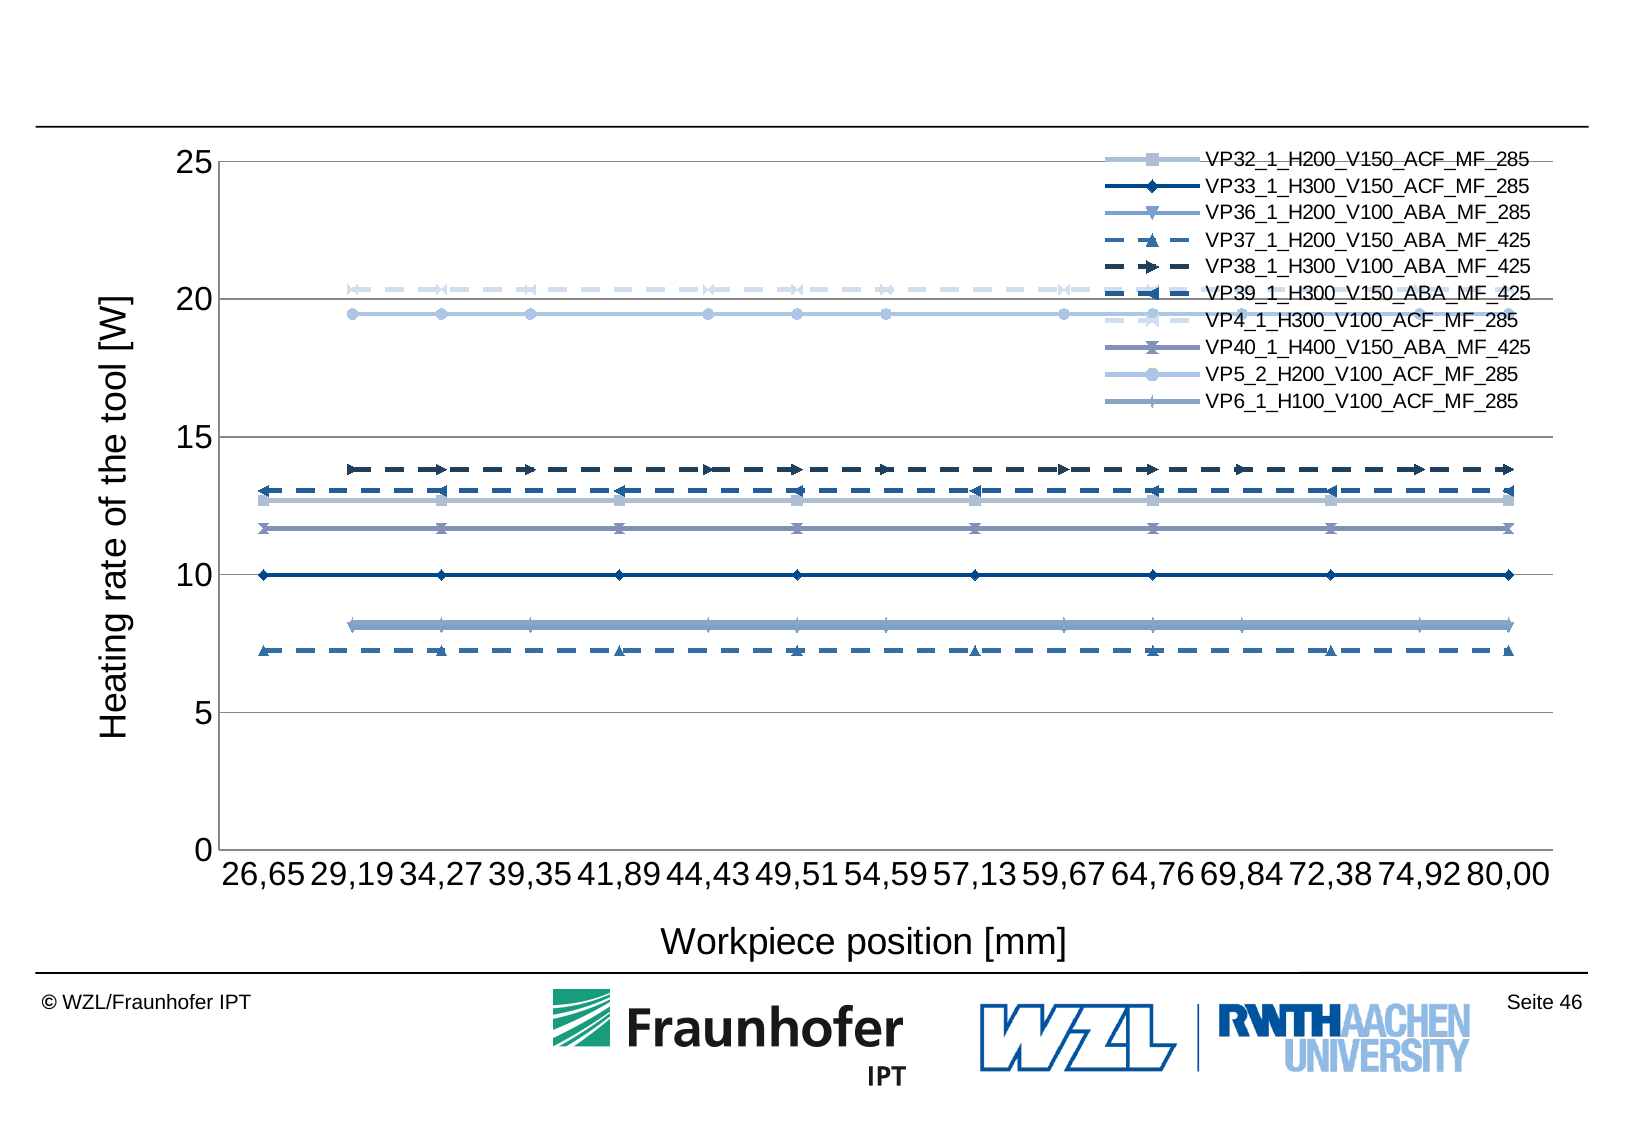

#

### Chart

| Category | VP32_1_H200_V150_ACF_MF_285 | VP33_1_H300_V150_ACF_MF_285 | VP36_1_H200_V100_ABA_MF_285 | VP37_1_H200_V150_ABA_MF_425 | VP38_1_H300_V100_ABA_MF_425 | VP39_1_H300_V150_ABA_MF_425 | VP4_1_H300_V100_ACF_MF_285 | VP40_1_H400_V150_ABA_MF_425 | VP5_2_H200_V100_ACF_MF_285 | VP6_1_H100_V100_ACF_MF_285 |
|---|---|---|---|---|---|---|---|---|---|---|
| 26,65 | 12.6955 | 9.9915 | None | 7.2382 | None | 13.0426 | None | 11.6779 | None | None |
| 29,19 | None | None | 8.089300000000001 | None | 13.8213 | None | 20.35300000000001 | None | 19.45649999999999 | 8.255500000000003 |
| 34,27 | 12.6955 | 9.9915 | 8.089300000000001 | 7.2382 | 13.8213 | 13.0426 | 20.35300000000001 | 11.6779 | 19.45649999999999 | 8.255500000000003 |
| 39,35 | None | None | 8.089300000000001 | None | 13.8213 | None | 20.35300000000001 | None | 19.45649999999999 | 8.255500000000003 |
| 41,89 | 12.6955 | 9.9915 | None | 7.2382 | None | 13.0426 | None | 11.6779 | None | None |
| 44,43 | None | None | 8.089300000000001 | None | 13.8213 | None | 20.35300000000001 | None | 19.45649999999999 | 8.255500000000003 |
| 49,51 | 12.6955 | 9.9915 | 8.089300000000001 | 7.2382 | 13.8213 | 13.0426 | 20.35300000000001 | 11.6779 | 19.45649999999999 | 8.255500000000003 |
| 54,59 | None | None | 8.089300000000001 | None | 13.8213 | None | 20.35300000000001 | None | 19.45649999999999 | 8.255500000000003 |
| 57,13 | 12.6955 | 9.9915 | None | 7.2382 | None | 13.0426 | None | 11.6779 | None | None |
| 59,67 | None | None | 8.089300000000001 | None | 13.8213 | None | 20.35300000000001 | None | 19.45649999999999 | 8.255500000000003 |
| 64,76 | 12.6955 | 9.9915 | 8.089300000000001 | 7.2382 | 13.8213 | 13.0426 | 20.35300000000001 | 11.6779 | 19.45649999999999 | 8.255500000000003 |
| 69,84 | None | None | 8.089300000000001 | None | 13.8213 | None | 20.35300000000001 | None | 19.45649999999999 | 8.255500000000003 |
| 72,38 | 12.6955 | 9.9915 | None | 7.2382 | None | 13.0426 | None | 11.6779 | None | None |
| 74,92 | None | None | 8.089300000000001 | None | 13.8213 | None | 20.35300000000001 | None | 19.45649999999999 | 8.255500000000003 |
| 80,00 | 12.6955 | 9.9915 | 8.089300000000001 | 7.2382 | 13.8213 | 13.0426 | 20.35300000000001 | 11.6779 | 19.45649999999999 | 8.255500000000003 |